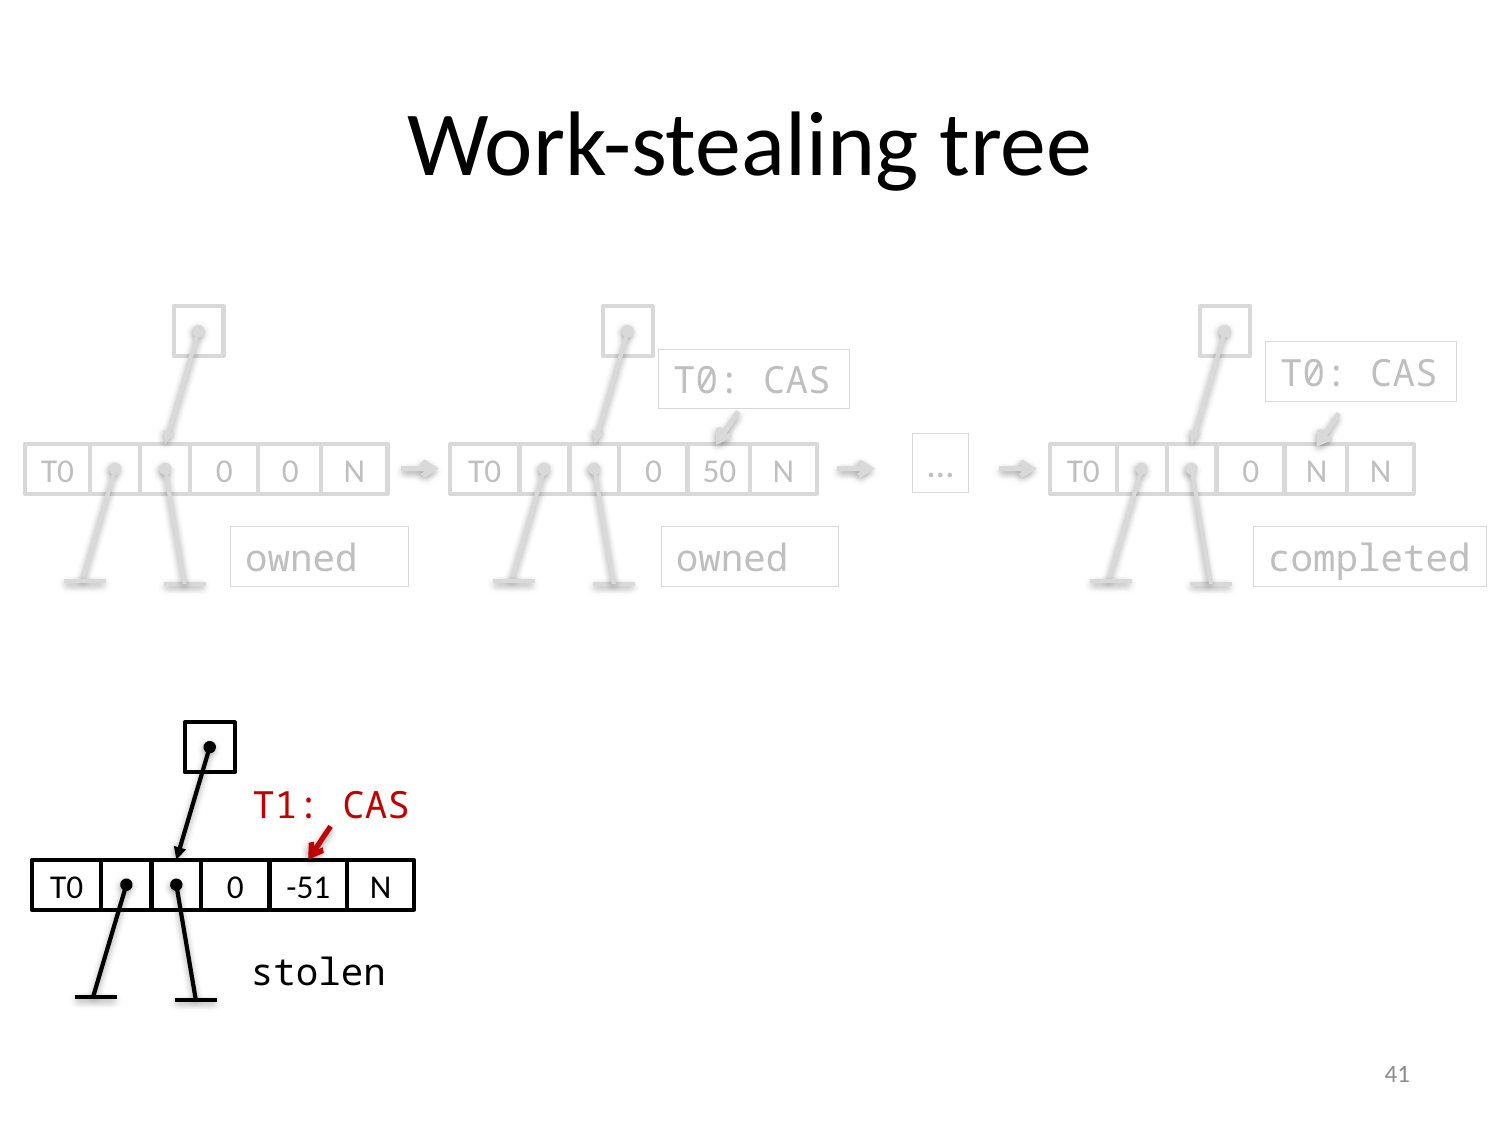

# Work-stealing tree

T0: CAS
T0: CAS
…
0
50
0
0
T0

N
T0

N
0
N
T0

N
owned
owned
completed

T1: CAS
0
-51
T0

N
stolen
41